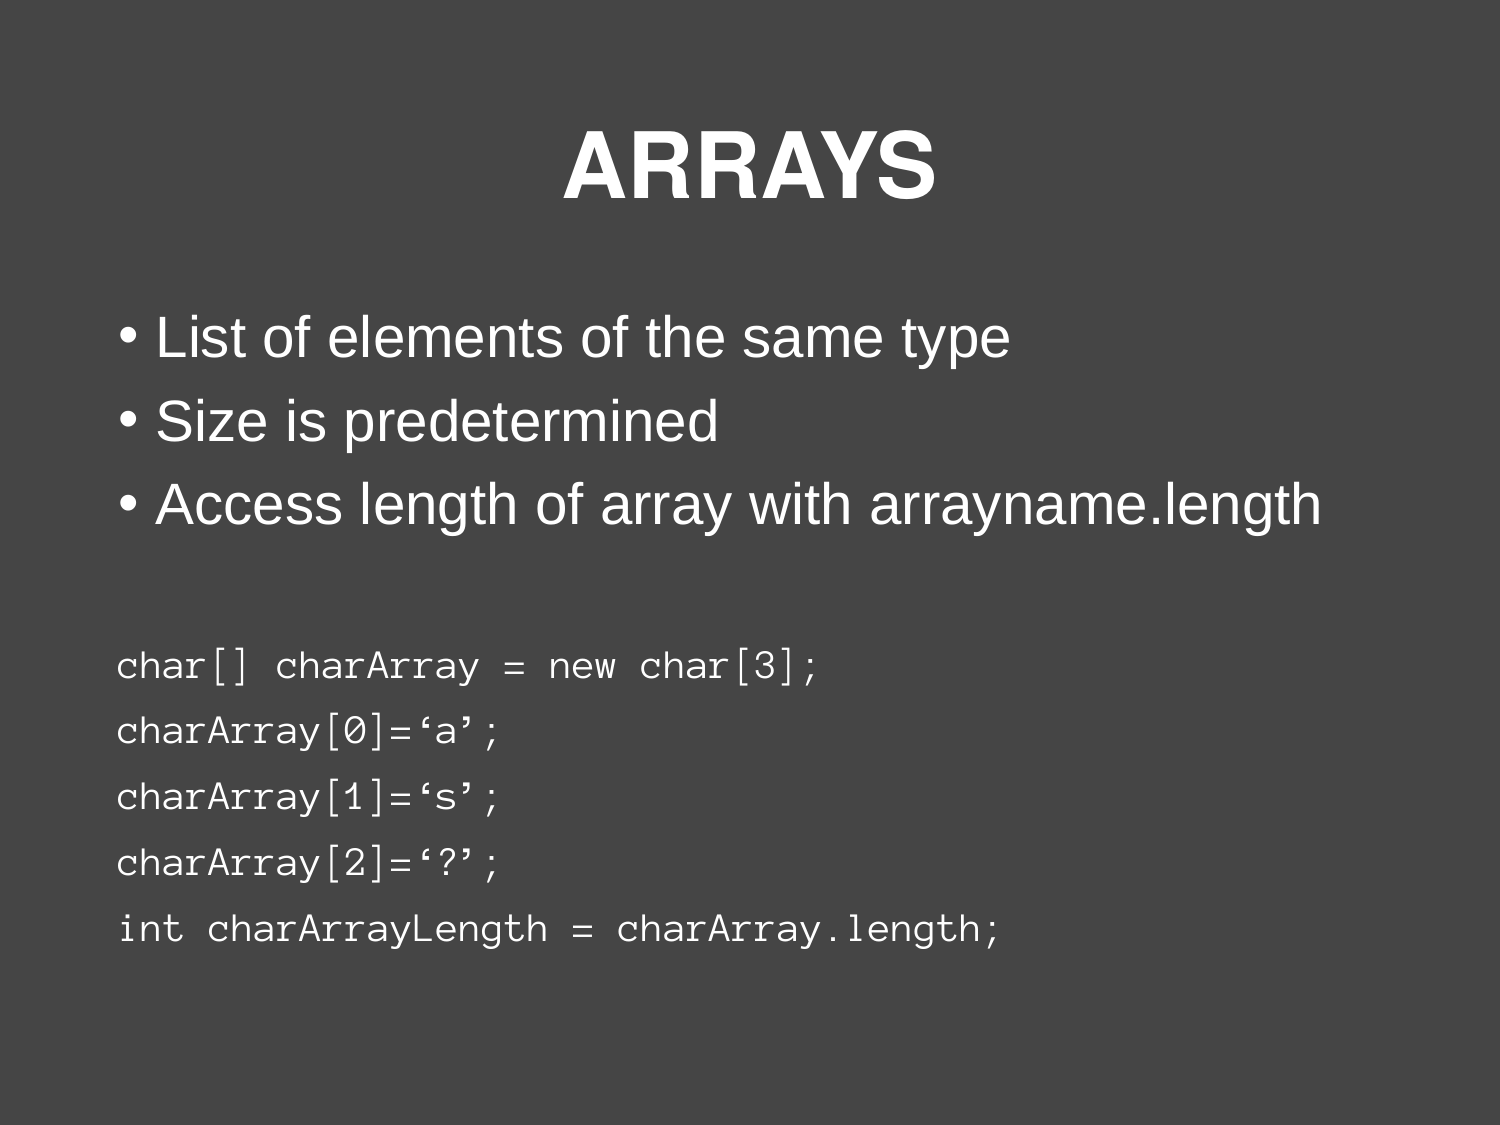

# Arrays
List of elements of the same type
Size is predetermined
Access length of array with arrayname.length

char[] charArray = new char[3];
charArray[0]=‘a’;
charArray[1]=‘s’;
charArray[2]=‘?’;
int charArrayLength = charArray.length;